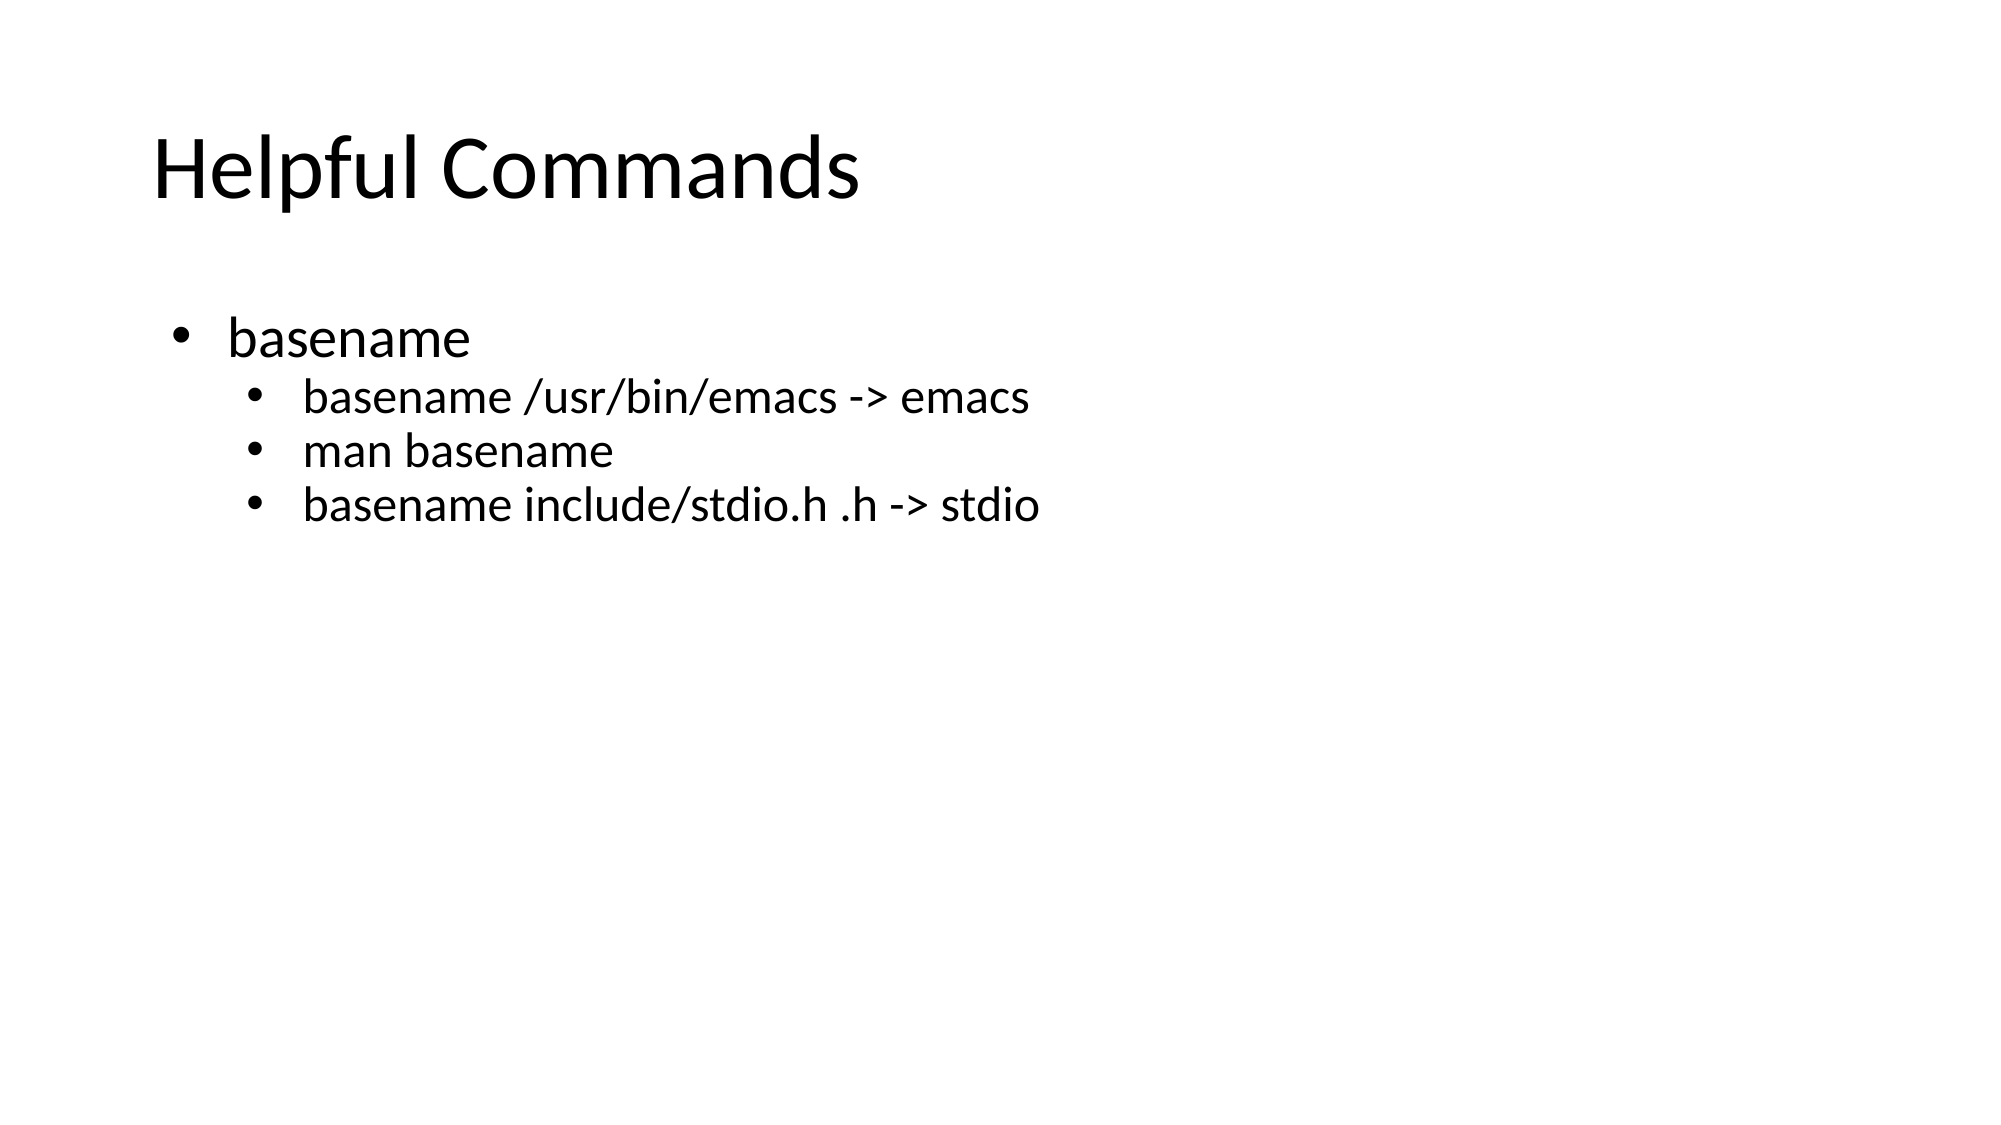

# Helpful Commands
basename
basename /usr/bin/emacs -> emacs
man basename
basename include/stdio.h .h -> stdio